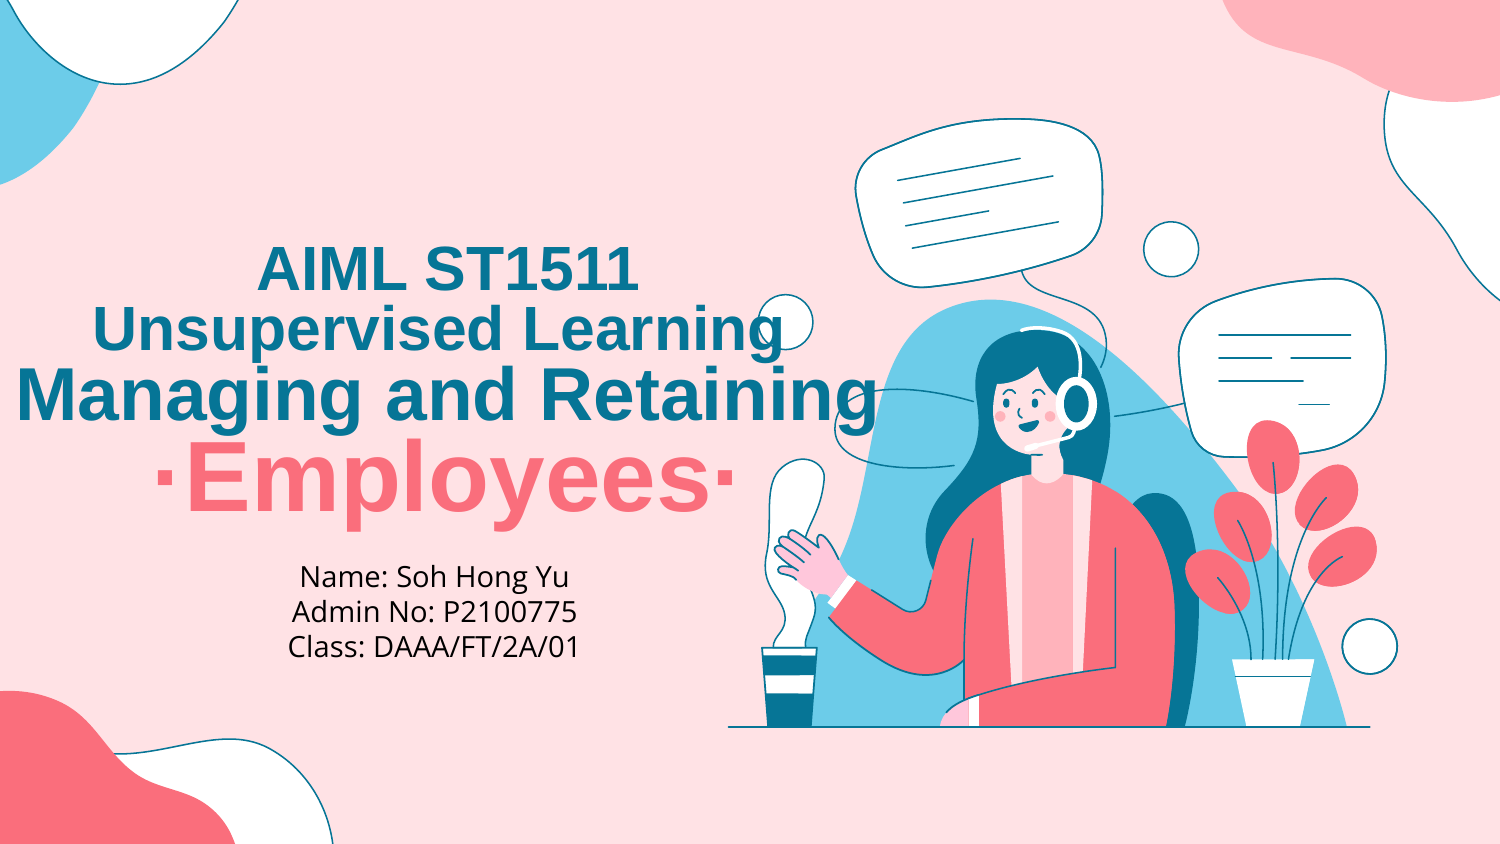

# AIML ST1511
Unsupervised Learning
Managing and Retaining
·Employees·
Name: Soh Hong Yu
Admin No: P2100775
Class: DAAA/FT/2A/01